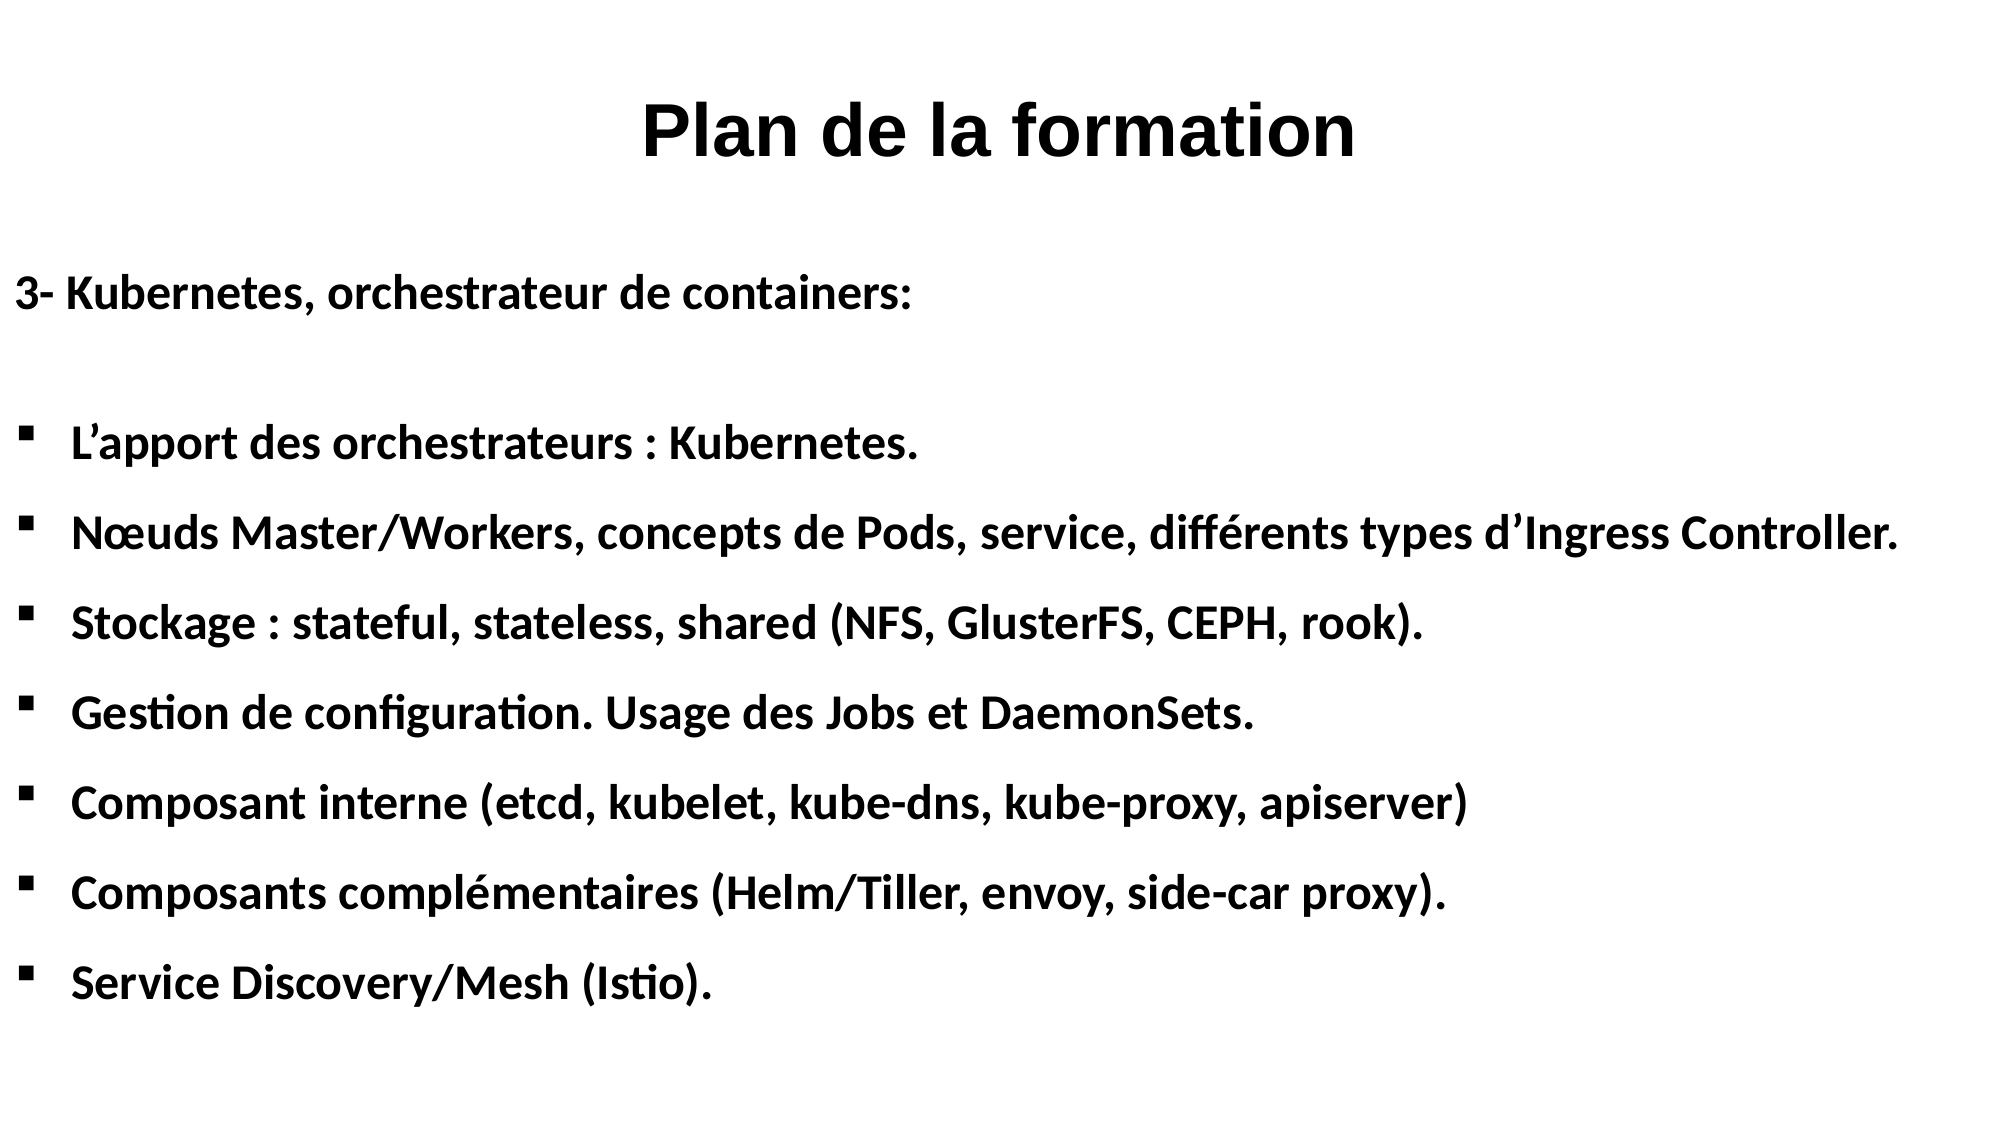

# Plan de la formation
3- Kubernetes, orchestrateur de containers:

L’apport des orchestrateurs : Kubernetes.
Nœuds Master/Workers, concepts de Pods, service, différents types d’Ingress Controller.
Stockage : stateful, stateless, shared (NFS, GlusterFS, CEPH, rook).
Gestion de configuration. Usage des Jobs et DaemonSets.
Composant interne (etcd, kubelet, kube-dns, kube-proxy, apiserver)
Composants complémentaires (Helm/Tiller, envoy, side-car proxy).
Service Discovery/Mesh (Istio).